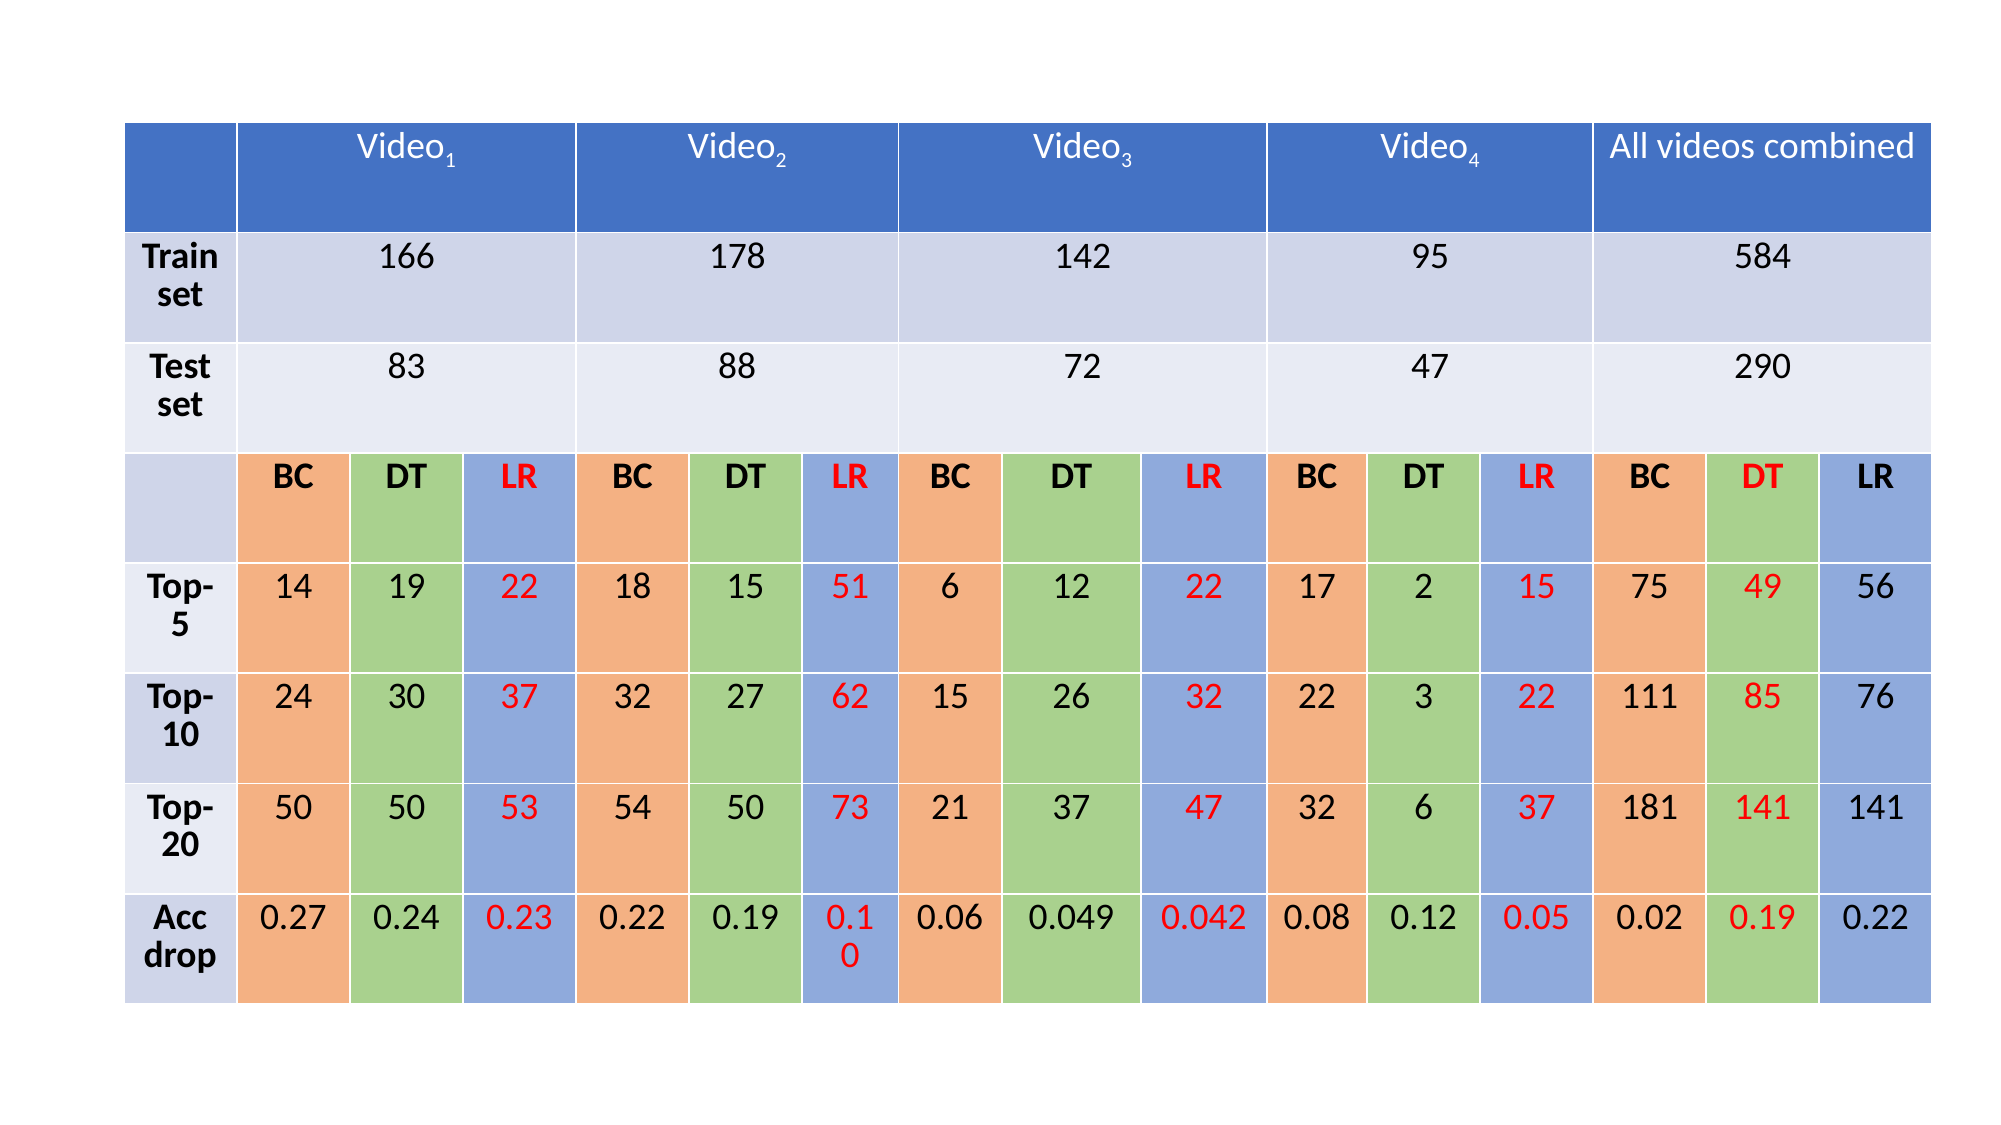

|  | Video1 |  |  | Video2 |  |  | Video3 |  |  | Video4 |  |  | All videos combined |  |  |
| --- | --- | --- | --- | --- | --- | --- | --- | --- | --- | --- | --- | --- | --- | --- | --- |
| Train set | 166 |  |  | 178 |  |  | 142 |  |  | 95 |  |  | 584 |  |  |
| Test set | 83 |  |  | 88 |  |  | 72 |  |  | 47 |  |  | 290 |  |  |
|  | BC | DT | LR | BC | DT | LR | BC | DT | LR | BC | DT | LR | BC | DT | LR |
| Top-5 | 14 | 19 | 22 | 18 | 15 | 51 | 6 | 12 | 22 | 17 | 2 | 15 | 75 | 49 | 56 |
| Top-10 | 24 | 30 | 37 | 32 | 27 | 62 | 15 | 26 | 32 | 22 | 3 | 22 | 111 | 85 | 76 |
| Top-20 | 50 | 50 | 53 | 54 | 50 | 73 | 21 | 37 | 47 | 32 | 6 | 37 | 181 | 141 | 141 |
| Acc drop | 0.27 | 0.24 | 0.23 | 0.22 | 0.19 | 0.10 | 0.06 | 0.049 | 0.042 | 0.08 | 0.12 | 0.05 | 0.02 | 0.19 | 0.22 |